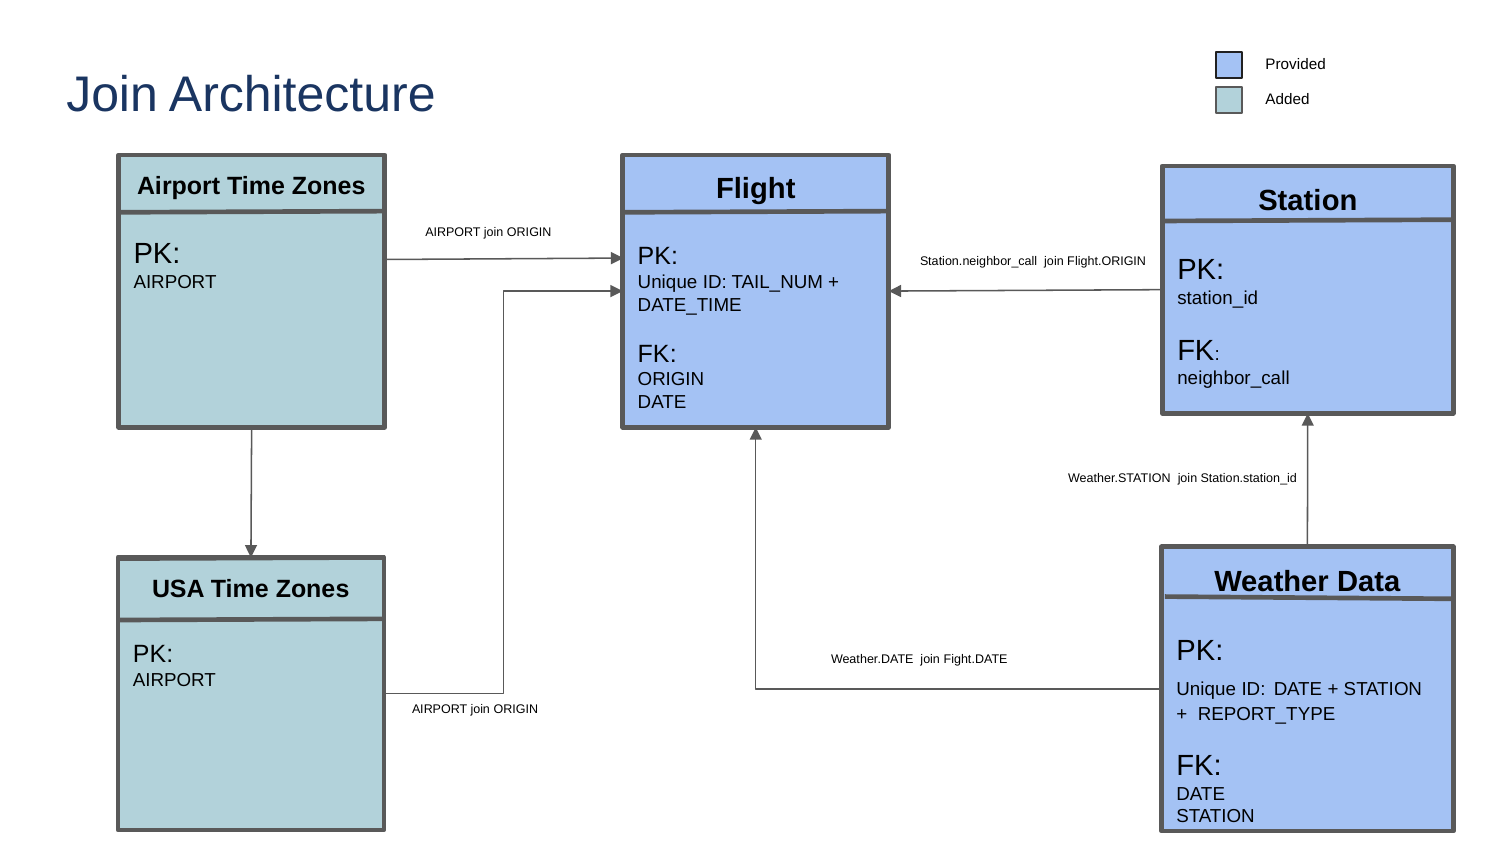

Join Architecture
Provided

Added

Airport Time Zones
PK:
AIRPORT

Flight
PK:
Unique ID: TAIL_NUM + DATE_TIME

FK:
ORIGIN
DATE

Station

PK:
station_id
FK:
neighbor_call
AIRPORT join ORIGIN
Station.neighbor_call  join Flight.ORIGIN
Weather.STATION  join Station.station_id
Weather Data

PK:
Unique ID: DATE + STATION +  REPORT_TYPE

FK:
DATE
STATION
USA Time Zones
PK:
AIRPORT

Weather.DATE  join Fight.DATE
AIRPORT join ORIGIN